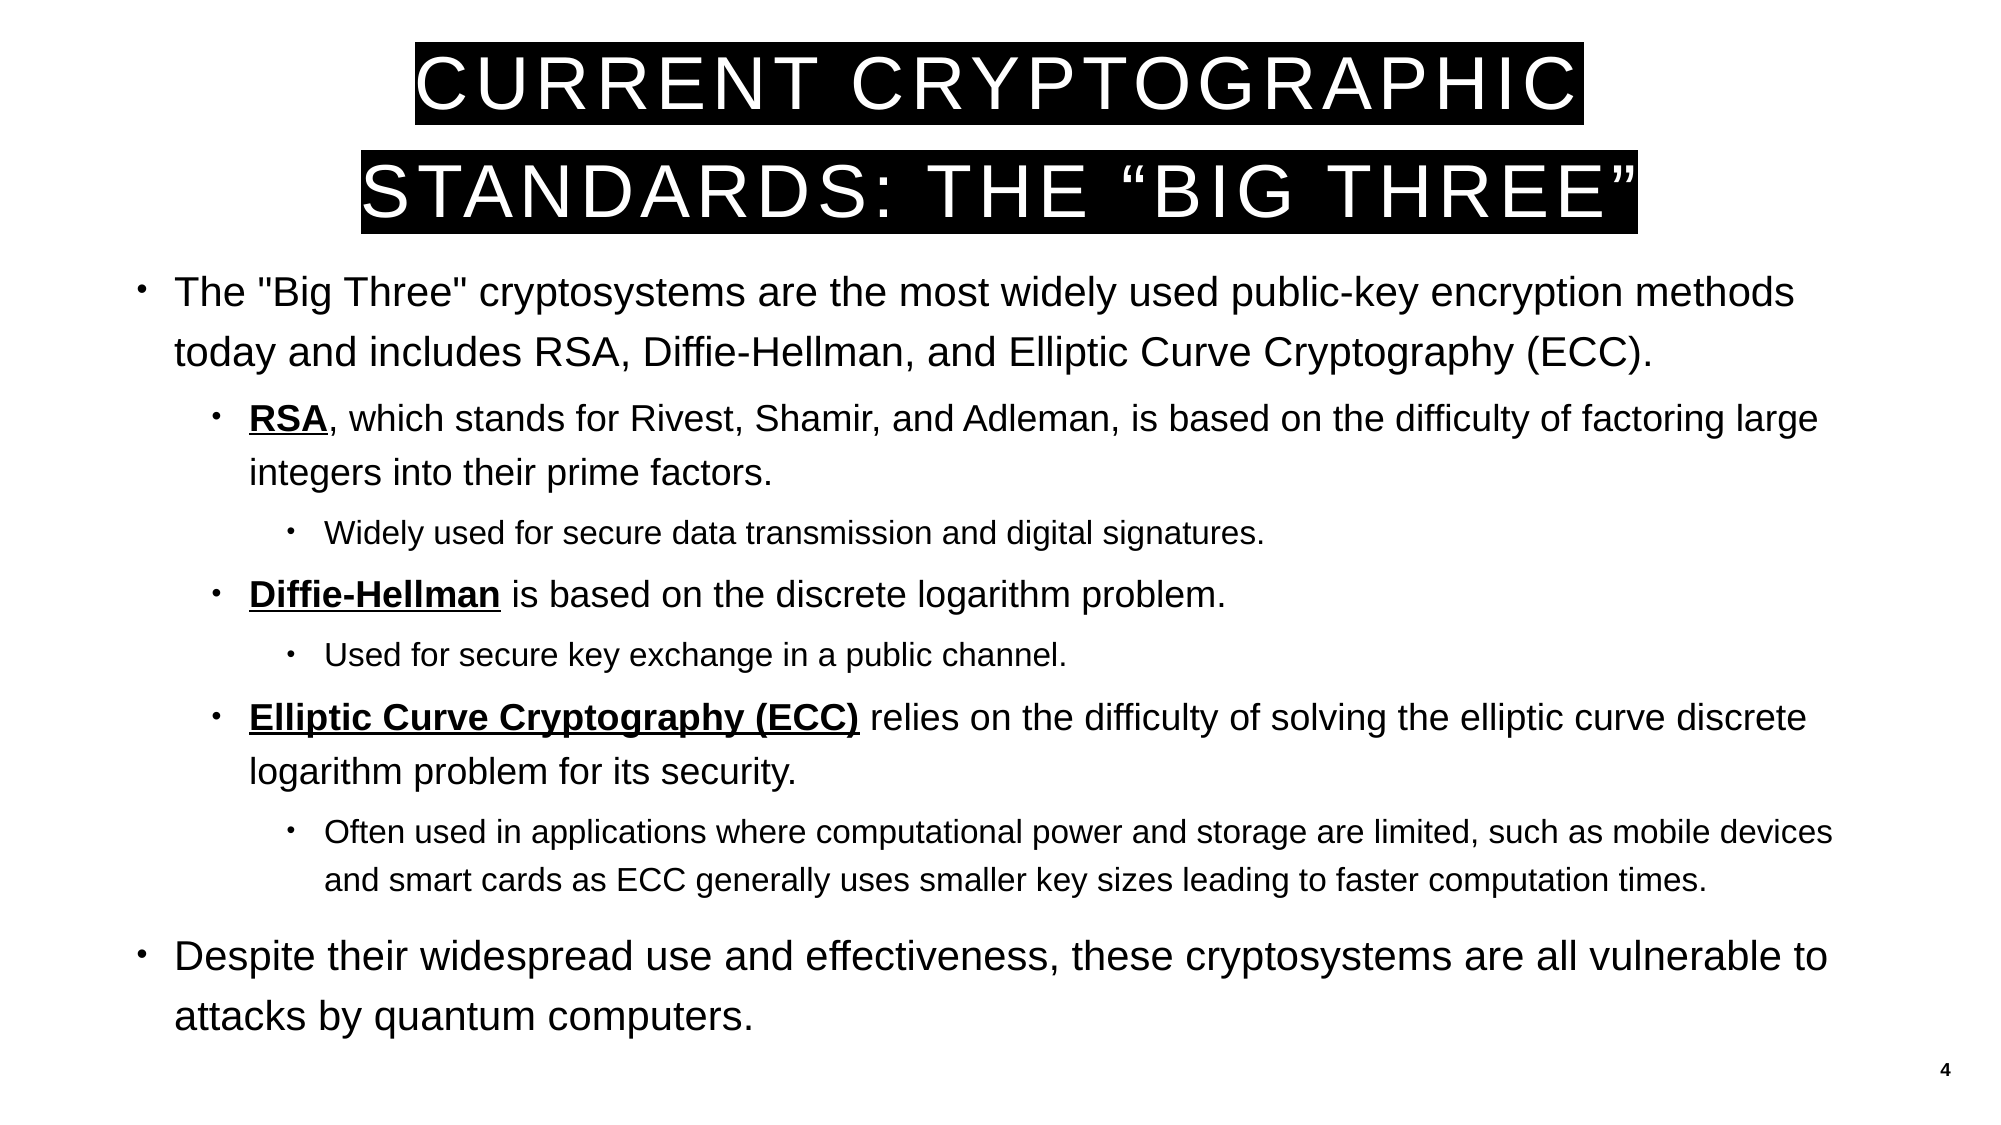

# Current Cryptographic Standards: The “Big Three”

The "Big Three" cryptosystems are the most widely used public-key encryption methods today and includes RSA, Diffie-Hellman, and Elliptic Curve Cryptography (ECC).
RSA, which stands for Rivest, Shamir, and Adleman, is based on the difficulty of factoring large integers into their prime factors.
Widely used for secure data transmission and digital signatures.
Diffie-Hellman is based on the discrete logarithm problem.
Used for secure key exchange in a public channel.
Elliptic Curve Cryptography (ECC) relies on the difficulty of solving the elliptic curve discrete logarithm problem for its security.
Often used in applications where computational power and storage are limited, such as mobile devices and smart cards as ECC generally uses smaller key sizes leading to faster computation times.
Despite their widespread use and effectiveness, these cryptosystems are all vulnerable to attacks by quantum computers.
4